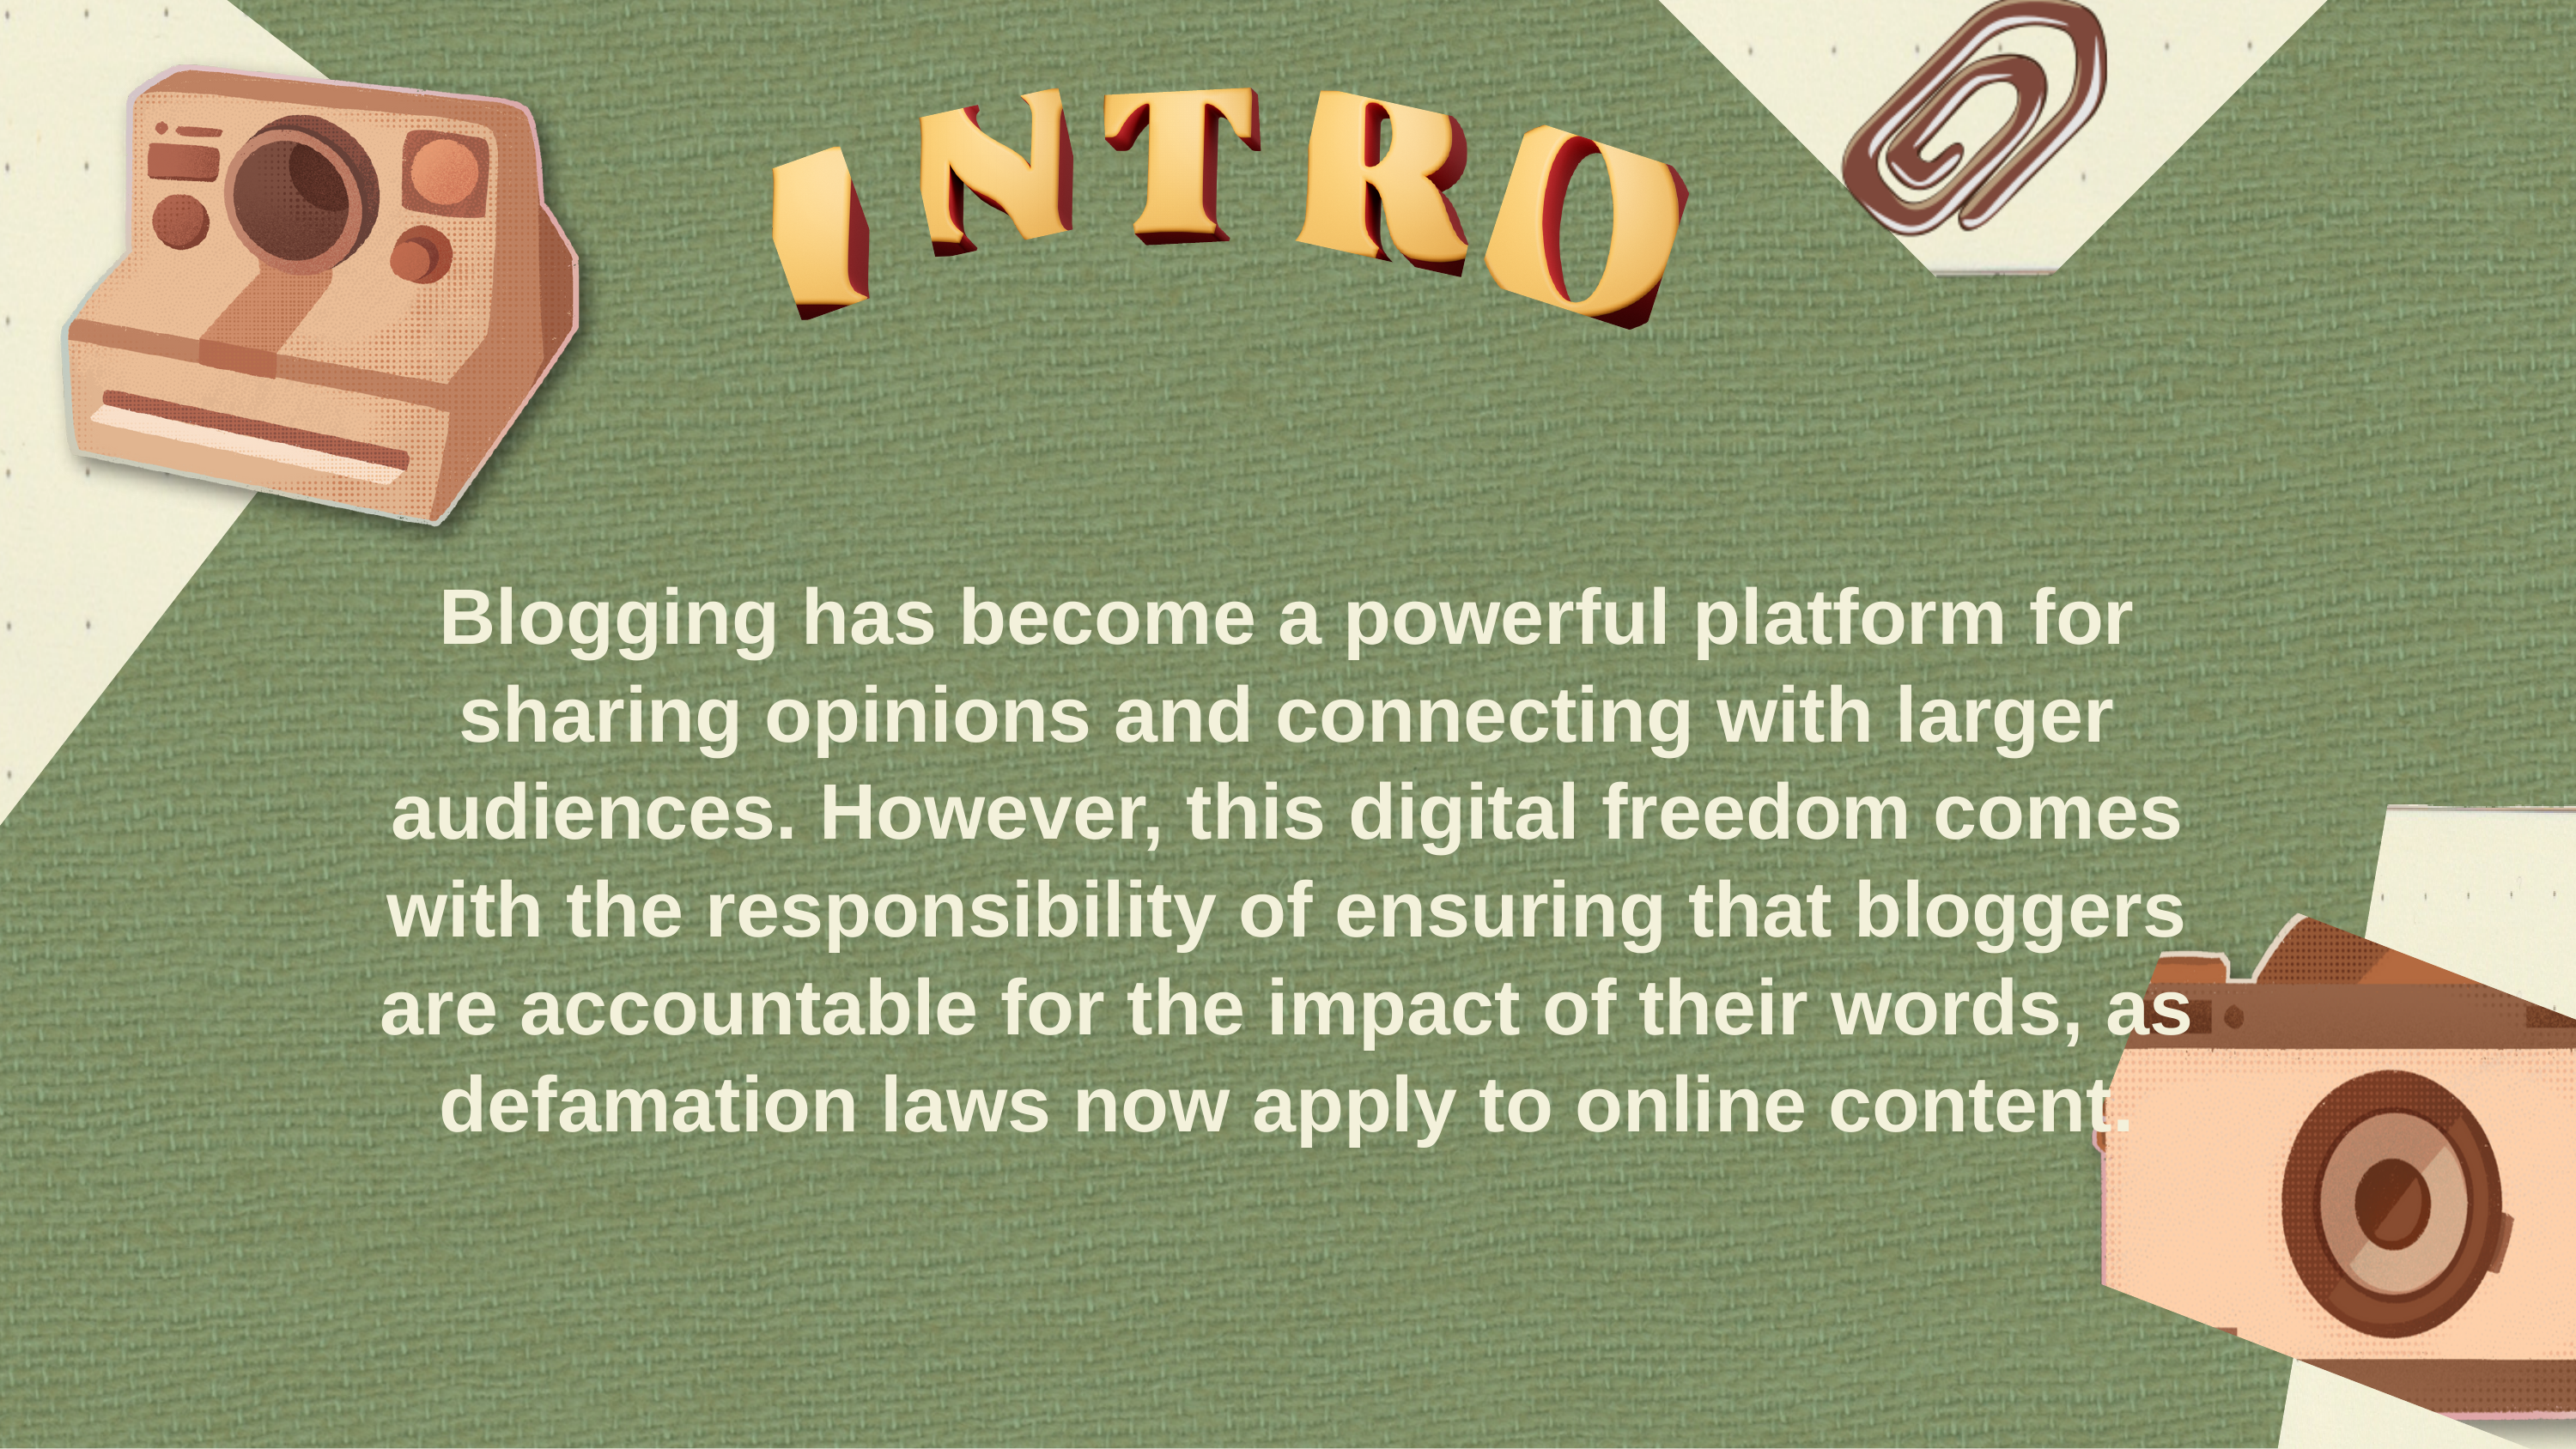

Blogging has become a powerful platform for sharing opinions and connecting with larger audiences. However, this digital freedom comes with the responsibility of ensuring that bloggers are accountable for the impact of their words, as defamation laws now apply to online content.